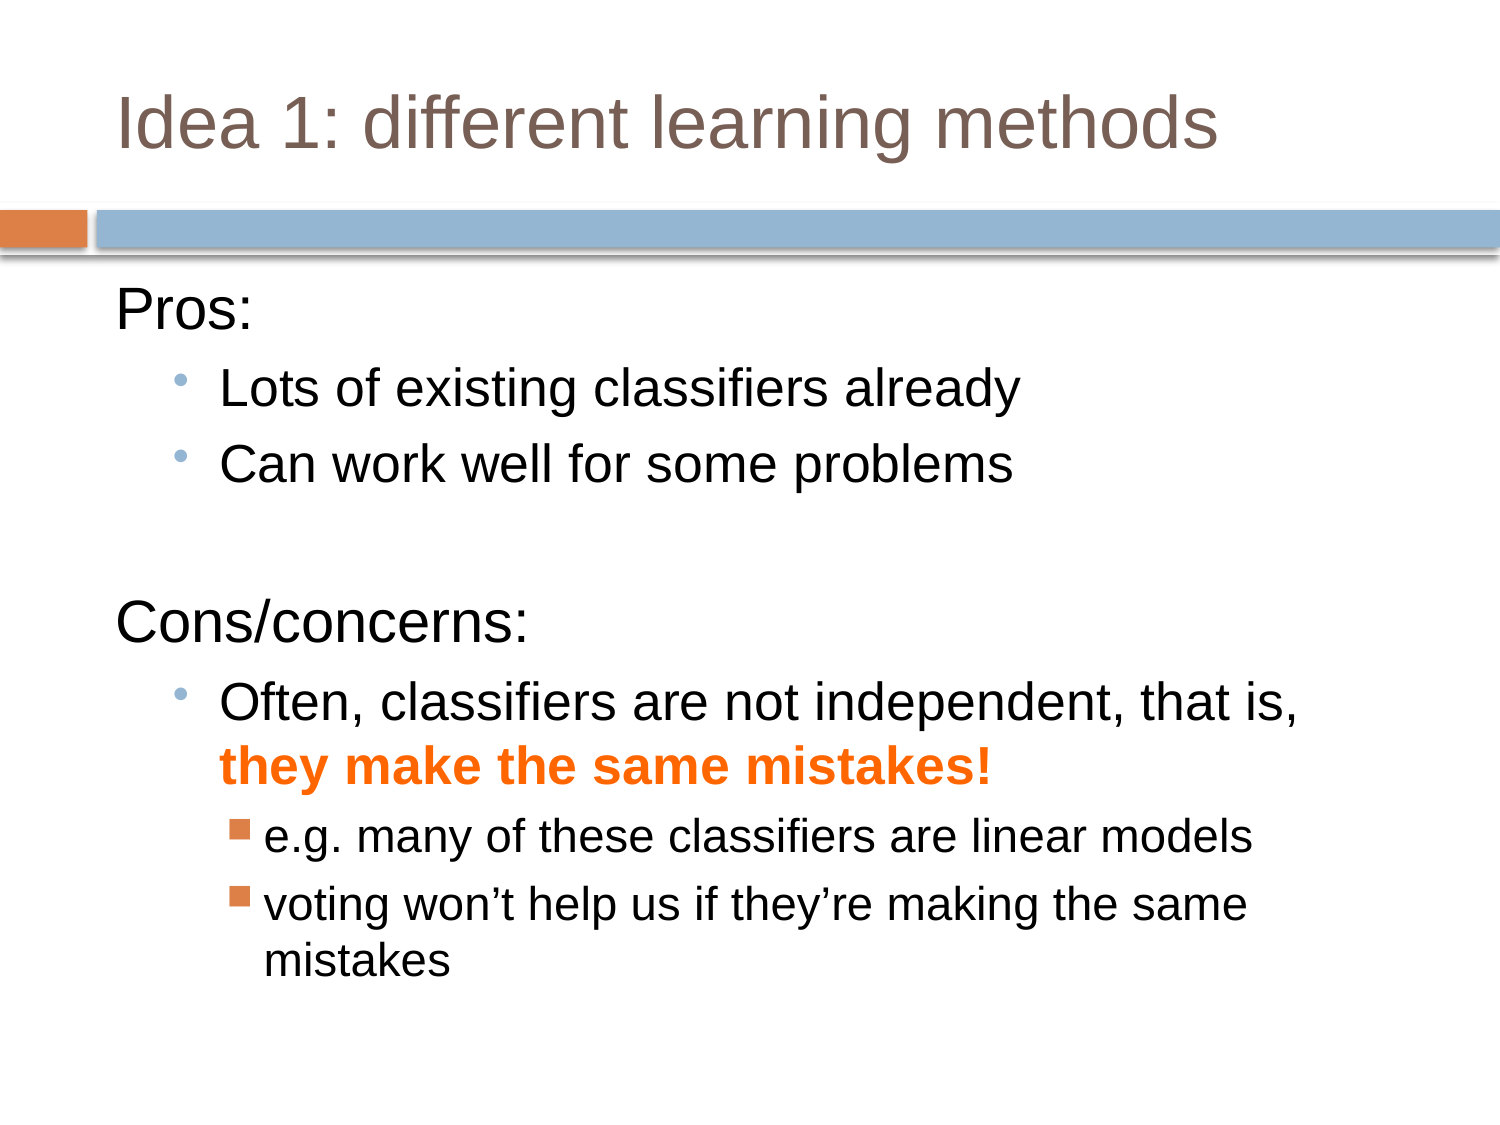

# Idea 1: different learning methods
Pros:
Lots of existing classifiers already
Can work well for some problems

Cons/concerns:
Often, classifiers are not independent, that is, they make the same mistakes!
e.g. many of these classifiers are linear models
voting won’t help us if they’re making the same mistakes